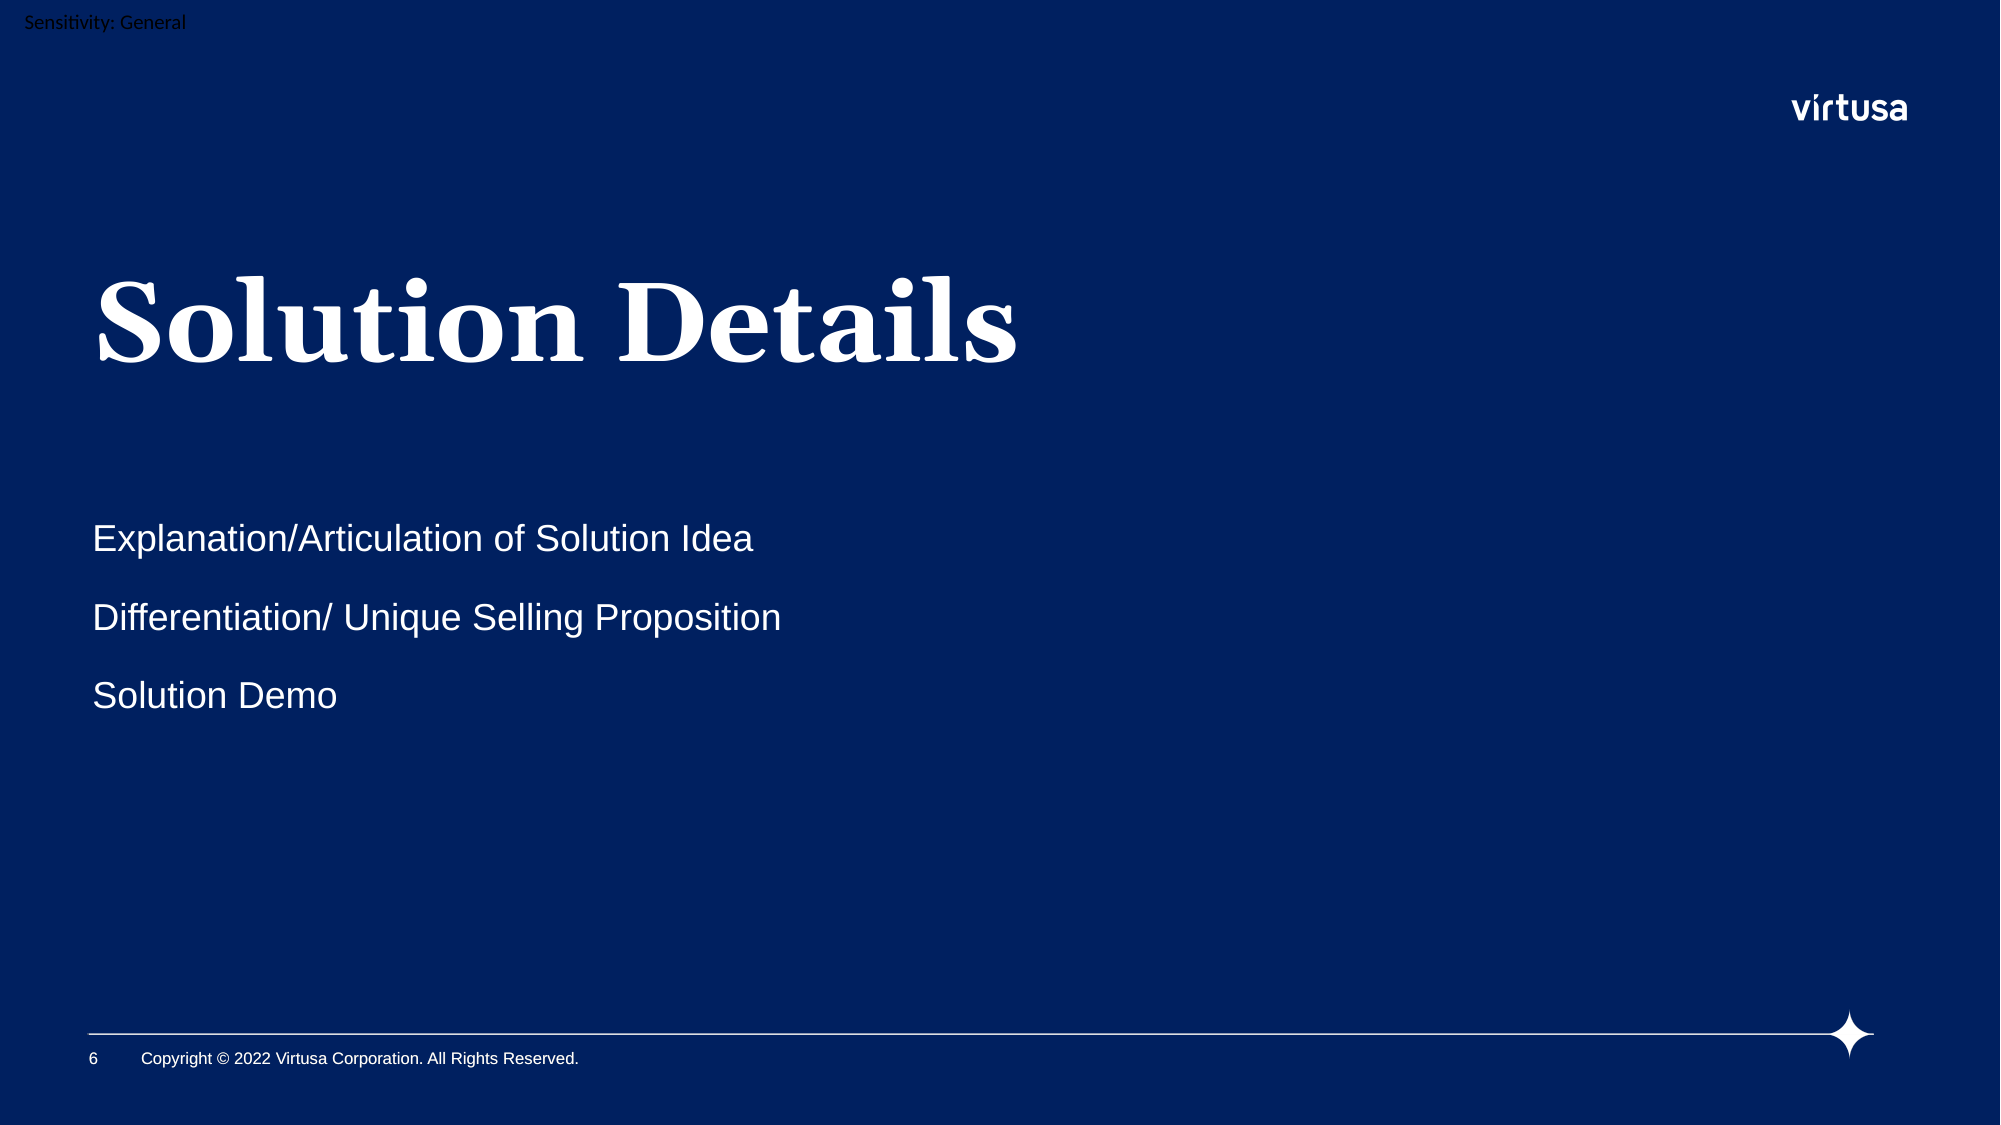

# Solution Details
Explanation/Articulation of Solution Idea
Differentiation/ Unique Selling Proposition
Solution Demo